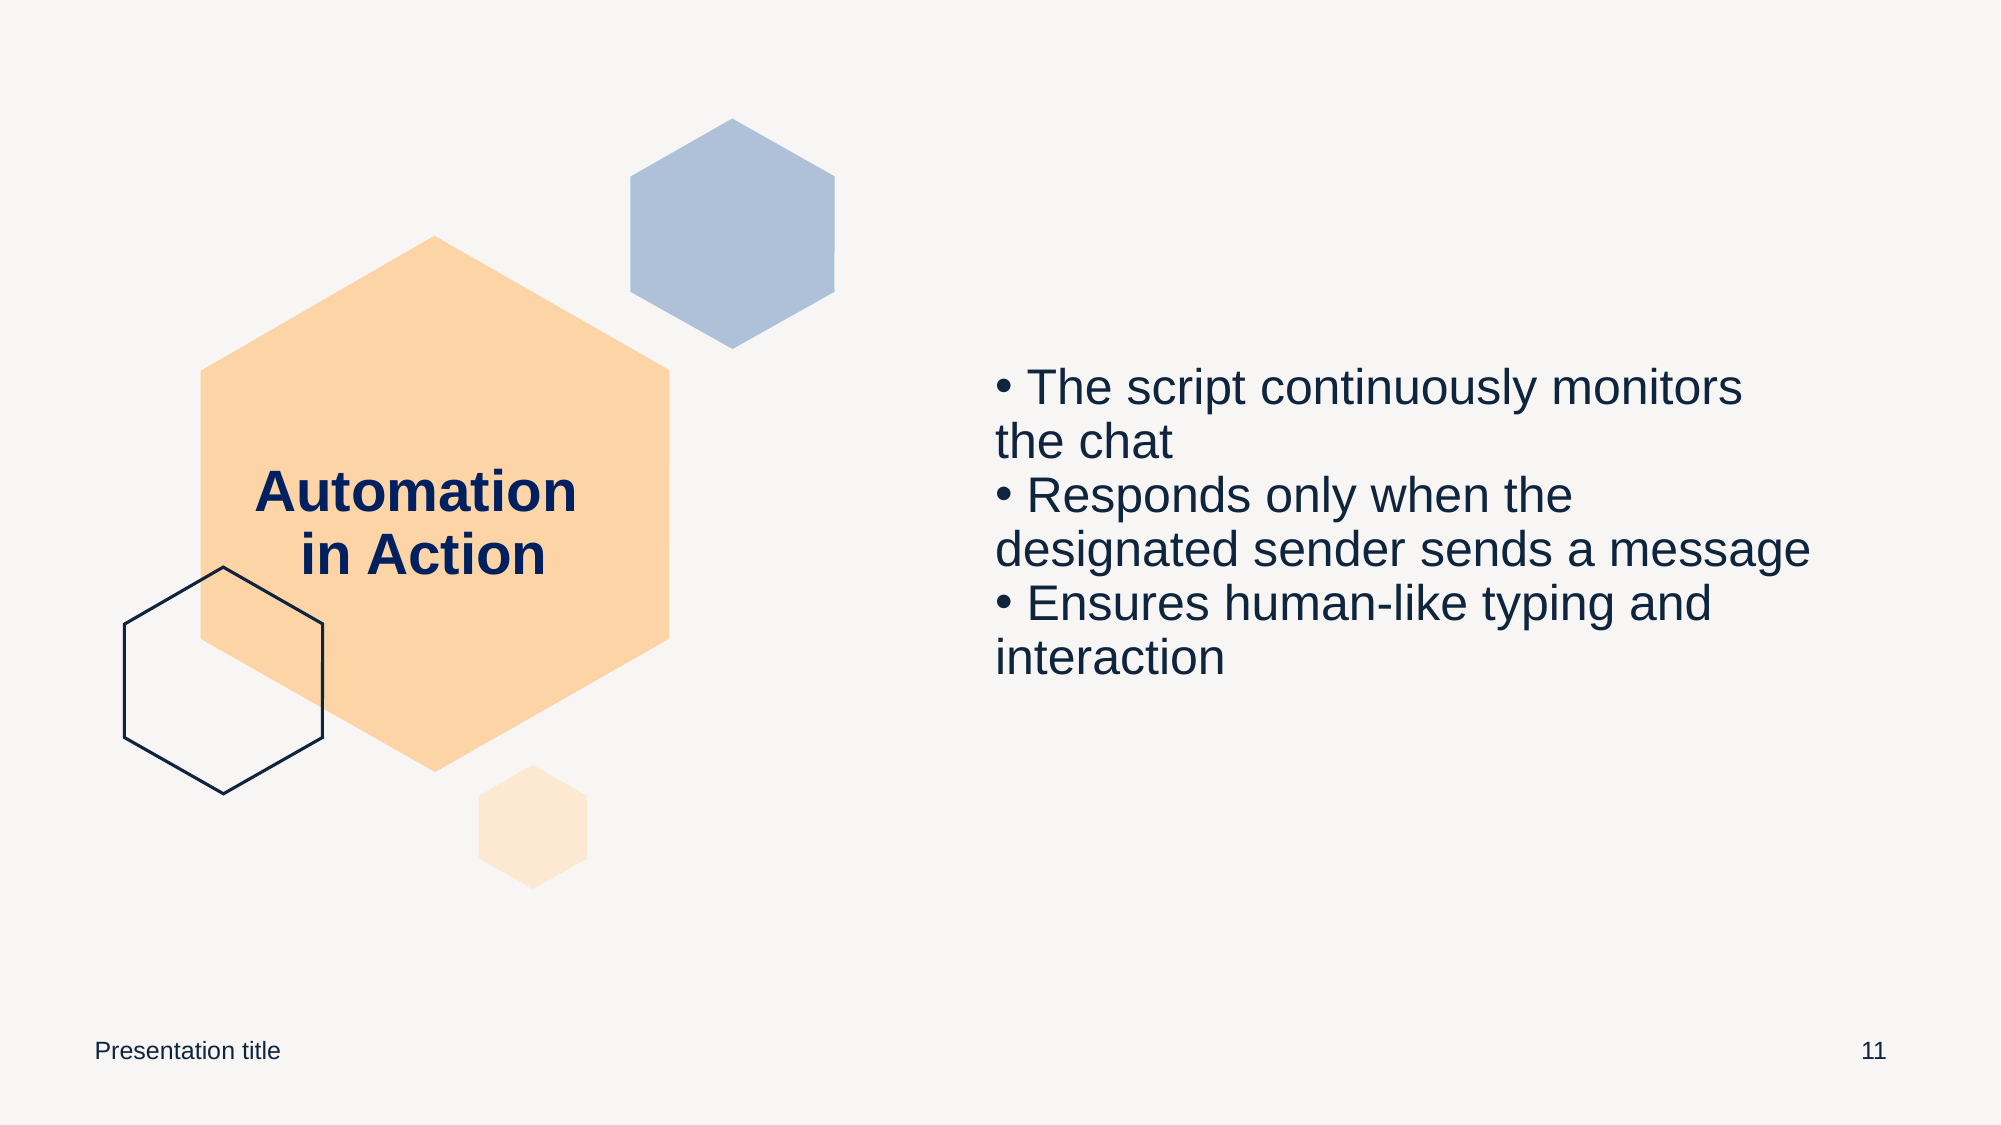

The script continuously monitors the chat
 Responds only when the designated sender sends a message
 Ensures human-like typing and interaction

# Automation in Action
Presentation title
11